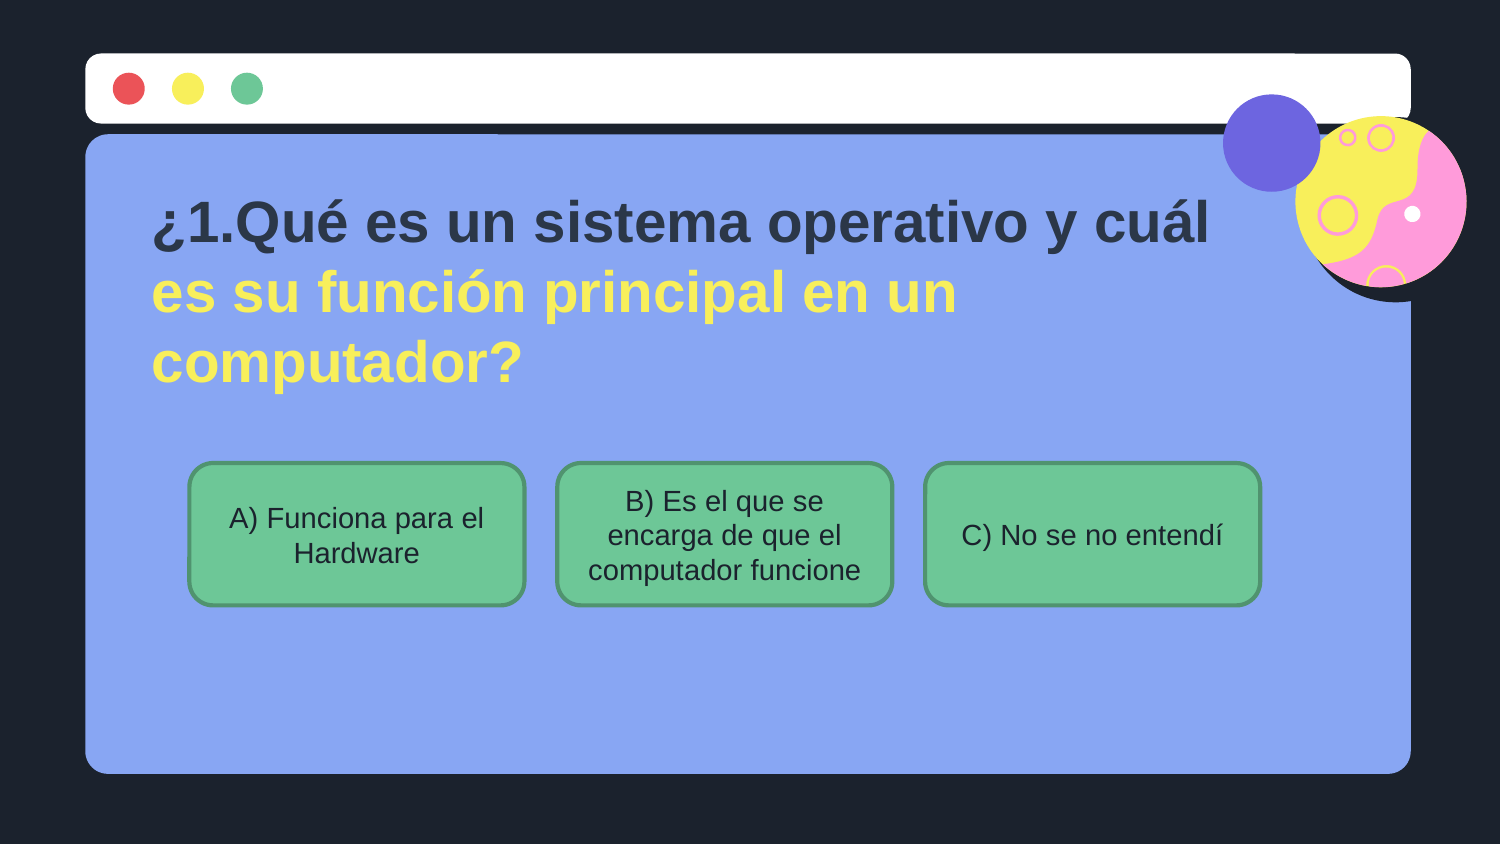

¿1.Qué es un sistema operativo y cuál es su función principal en un computador?
A) Funciona para el Hardware
B) Es el que se encarga de que el computador funcione
C) No se no entendí